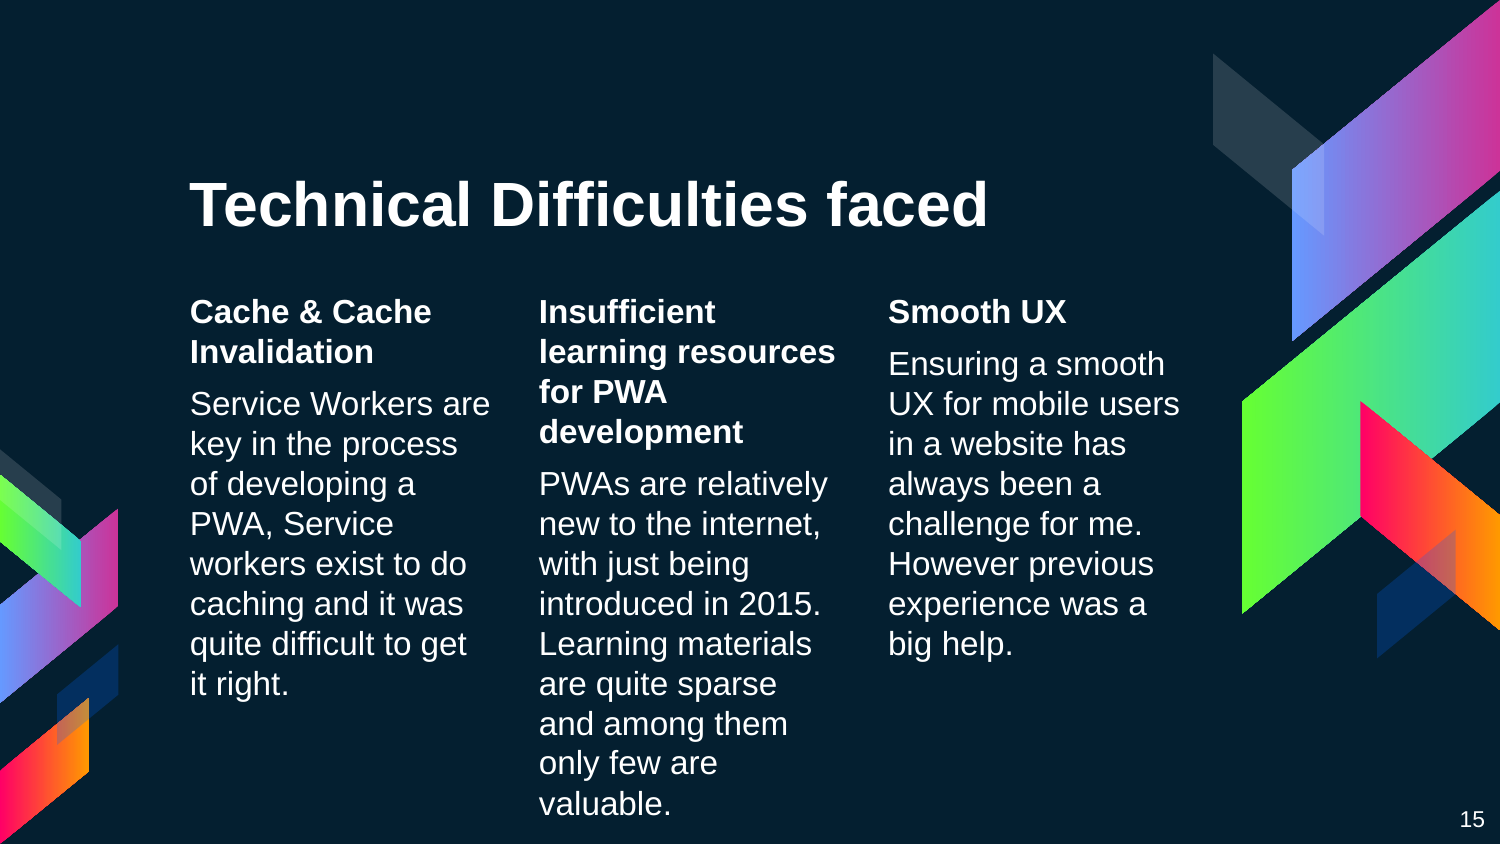

# Technical Difficulties faced
Cache & Cache Invalidation
Service Workers are key in the process of developing a PWA, Service workers exist to do caching and it was quite difficult to get it right.
Insufficient learning resources for PWA development
PWAs are relatively new to the internet, with just being introduced in 2015. Learning materials are quite sparse and among them only few are valuable.
Smooth UX
Ensuring a smooth UX for mobile users in a website has always been a challenge for me. However previous experience was a big help.

15